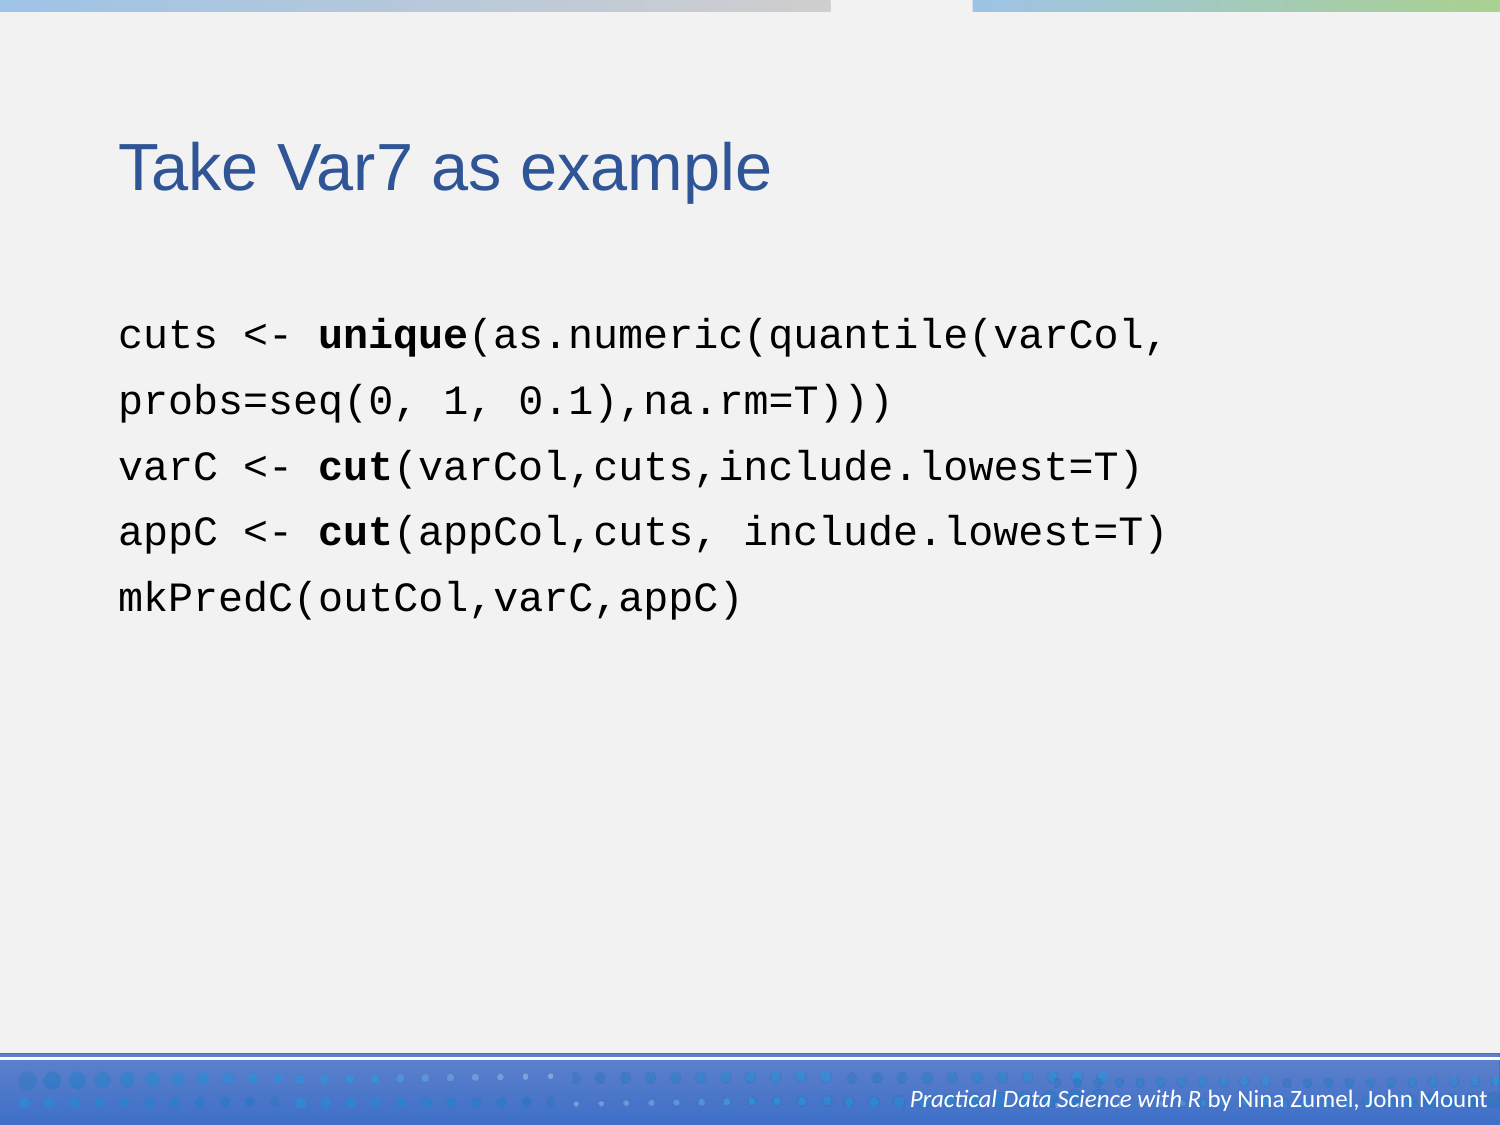

# Take Var7 as example
cuts <- unique(as.numeric(quantile(varCol,
probs=seq(0, 1, 0.1),na.rm=T)))
varC <- cut(varCol,cuts,include.lowest=T)
appC <- cut(appCol,cuts, include.lowest=T)
mkPredC(outCol,varC,appC)
Practical Data Science with R by Nina Zumel, John Mount